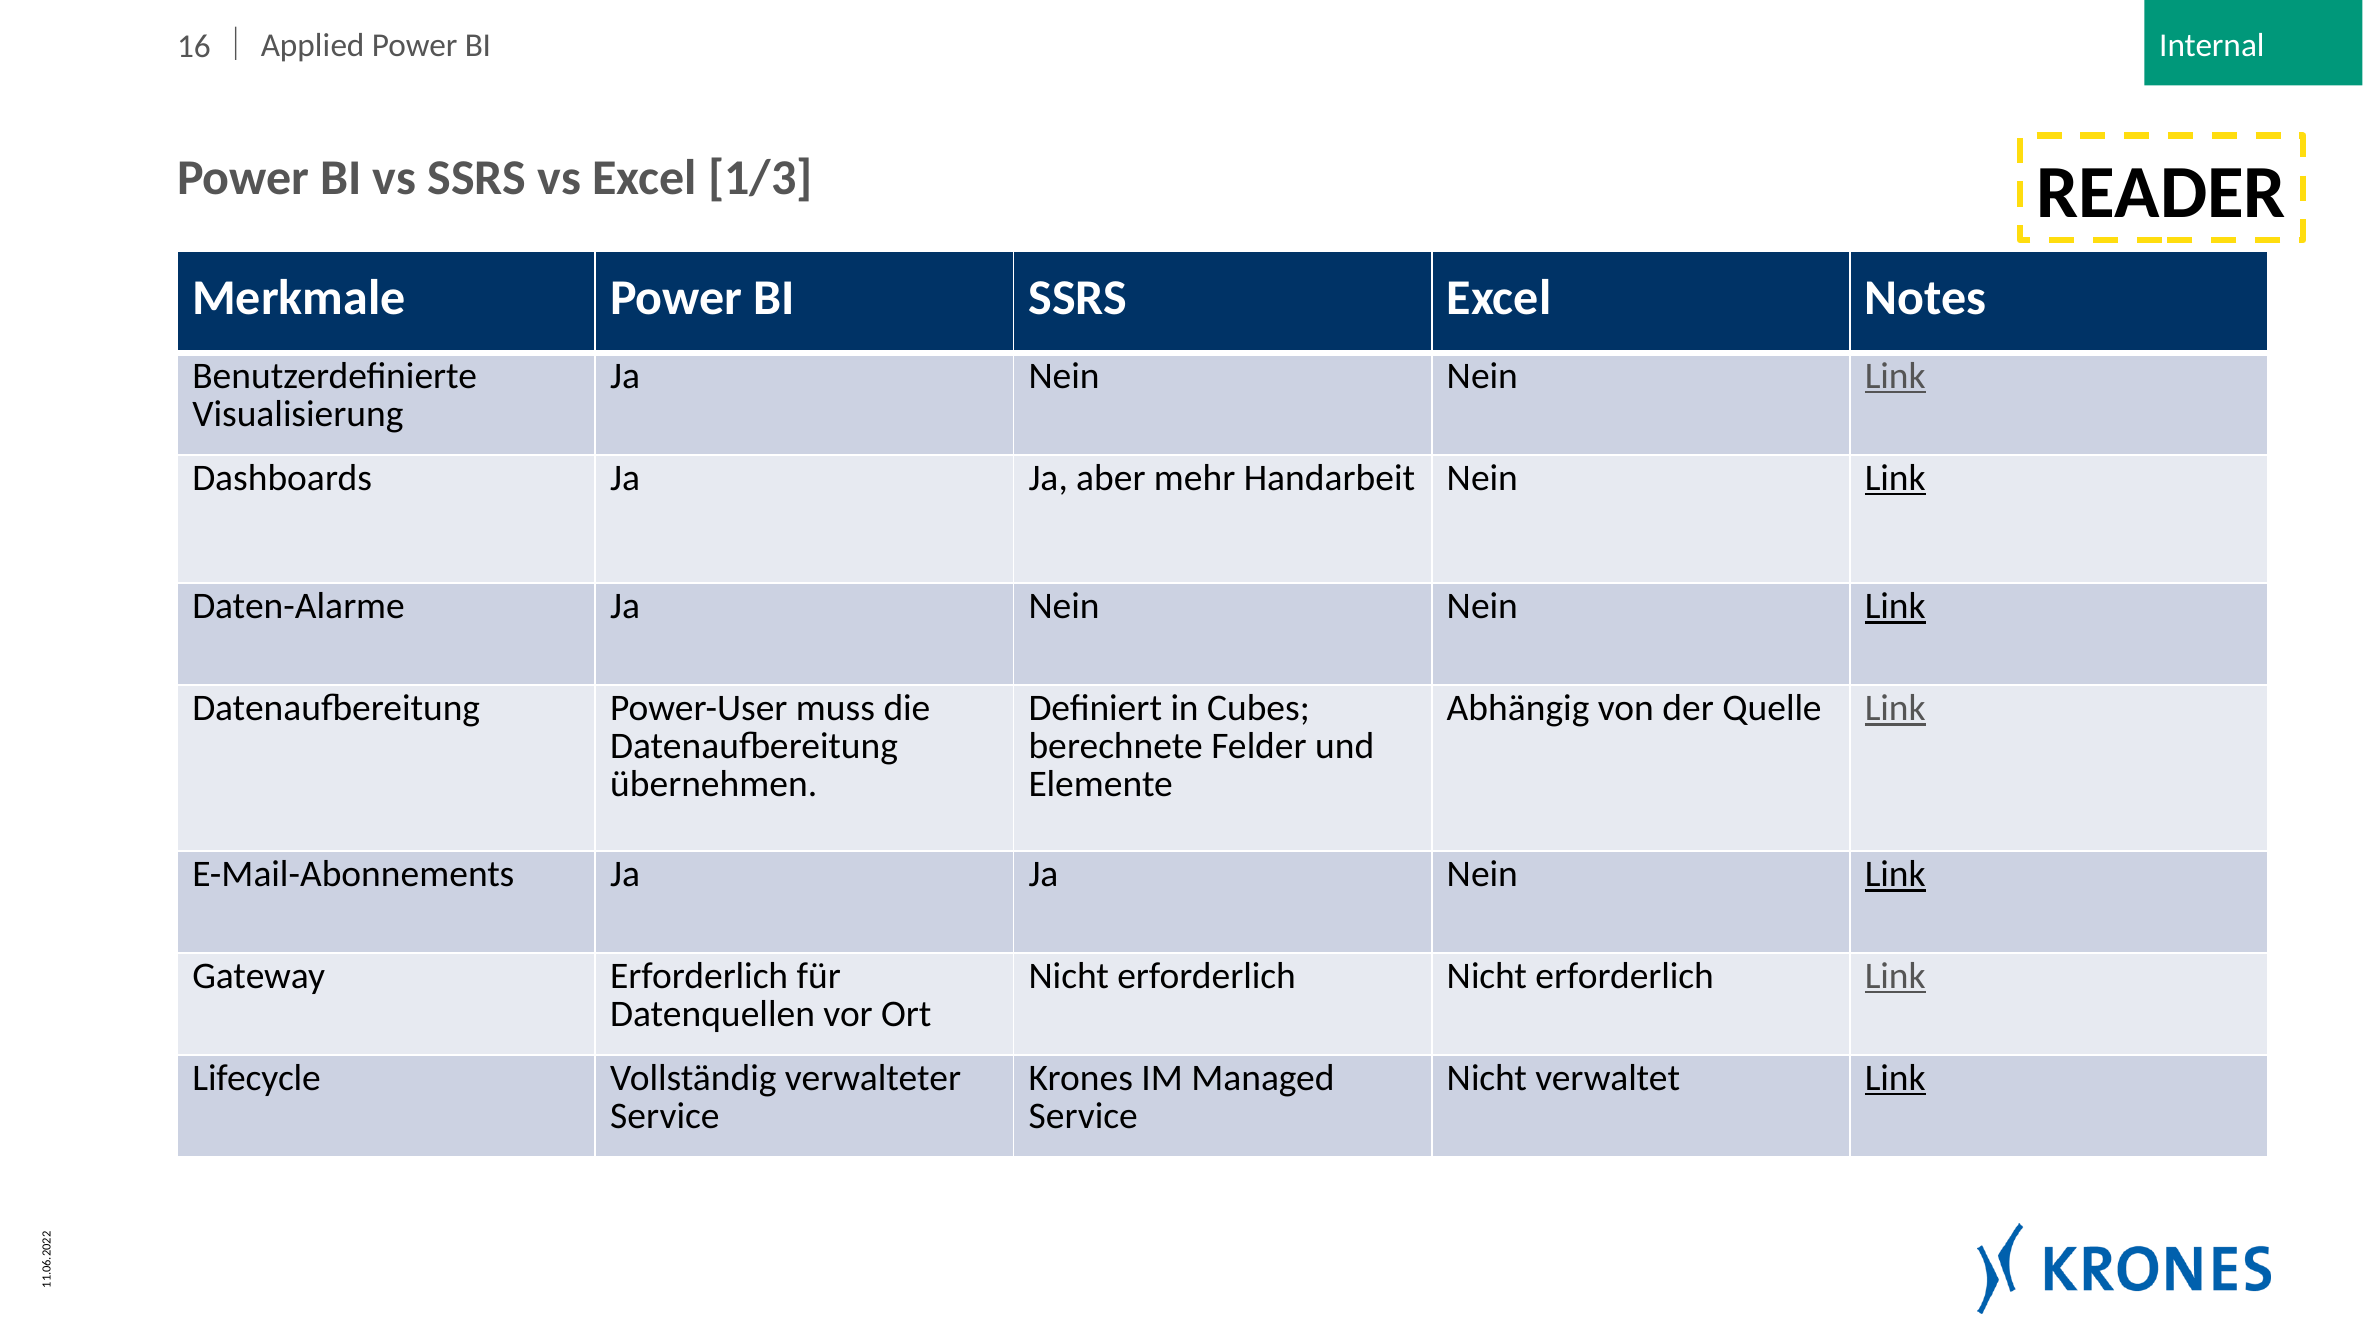

READER
# Power BI vs SSRS vs Excel [1/3]
| Merkmale | Power BI | SSRS | Excel | Notes |
| --- | --- | --- | --- | --- |
| Benutzerdefinierte Visualisierung | Ja | Nein | Nein | Link |
| Dashboards | Ja | Ja, aber mehr Handarbeit | Nein | Link |
| Daten-Alarme | Ja | Nein | Nein | Link |
| Datenaufbereitung | Power-User muss die Datenaufbereitung übernehmen. | Definiert in Cubes; berechnete Felder und Elemente | Abhängig von der Quelle | Link |
| E-Mail-Abonnements | Ja | Ja | Nein | Link |
| Gateway | Erforderlich für Datenquellen vor Ort | Nicht erforderlich | Nicht erforderlich | Link |
| Lifecycle | Vollständig verwalteter Service | Krones IM Managed Service | Nicht verwaltet | Link |
11.06.2022